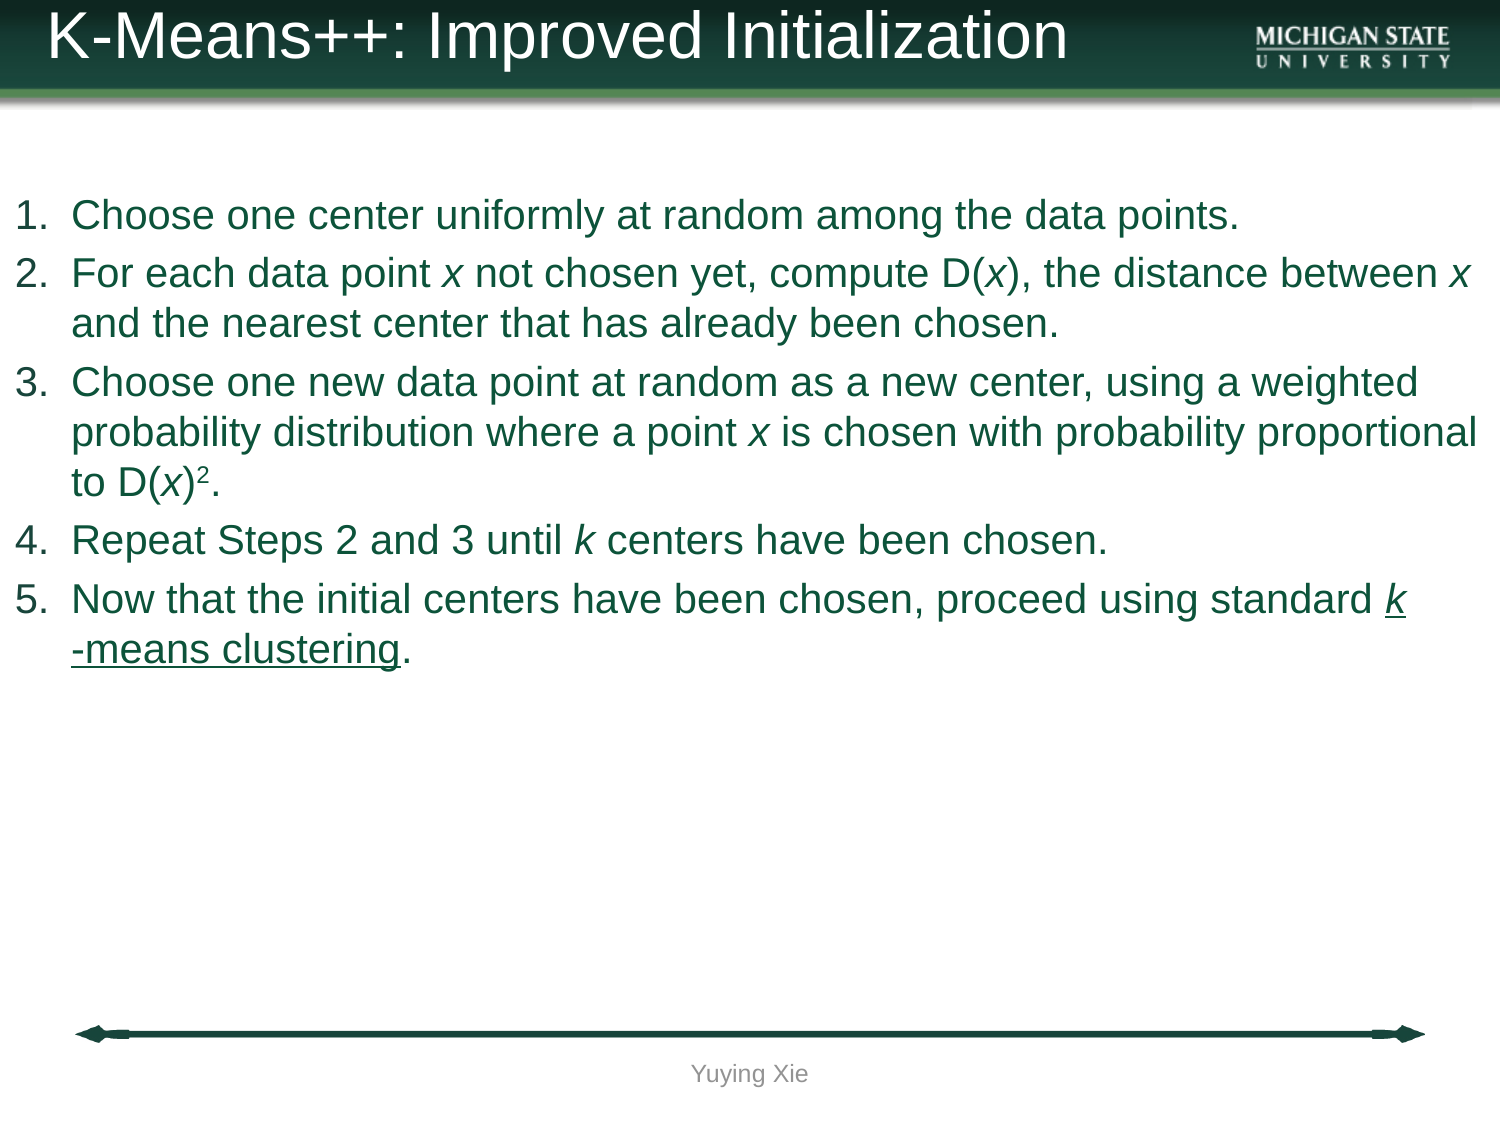

K-Means++: Improved Initialization
Choose one center uniformly at random among the data points.
For each data point x not chosen yet, compute D(x), the distance between x and the nearest center that has already been chosen.
Choose one new data point at random as a new center, using a weighted probability distribution where a point x is chosen with probability proportional to D(x)2.
Repeat Steps 2 and 3 until k centers have been chosen.
Now that the initial centers have been chosen, proceed using standard k-means clustering.
Yuying Xie